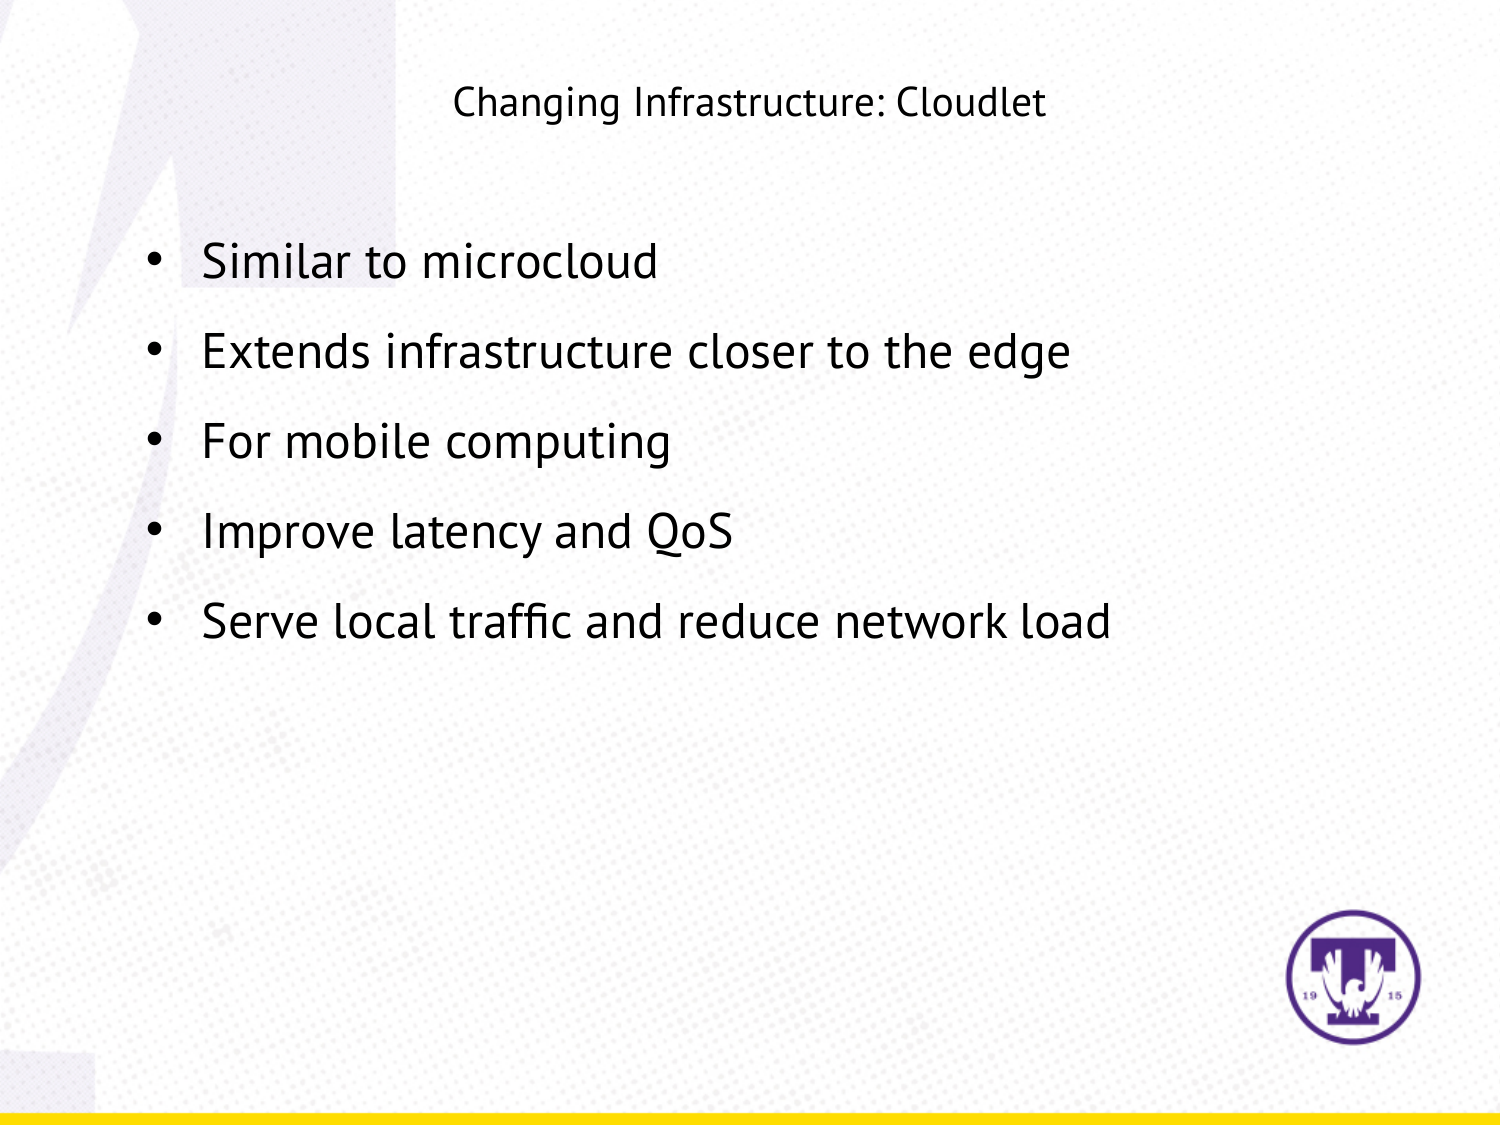

Changing Infrastructure: Cloudlet
Similar to microcloud
Extends infrastructure closer to the edge
For mobile computing
Improve latency and QoS
Serve local traffic and reduce network load